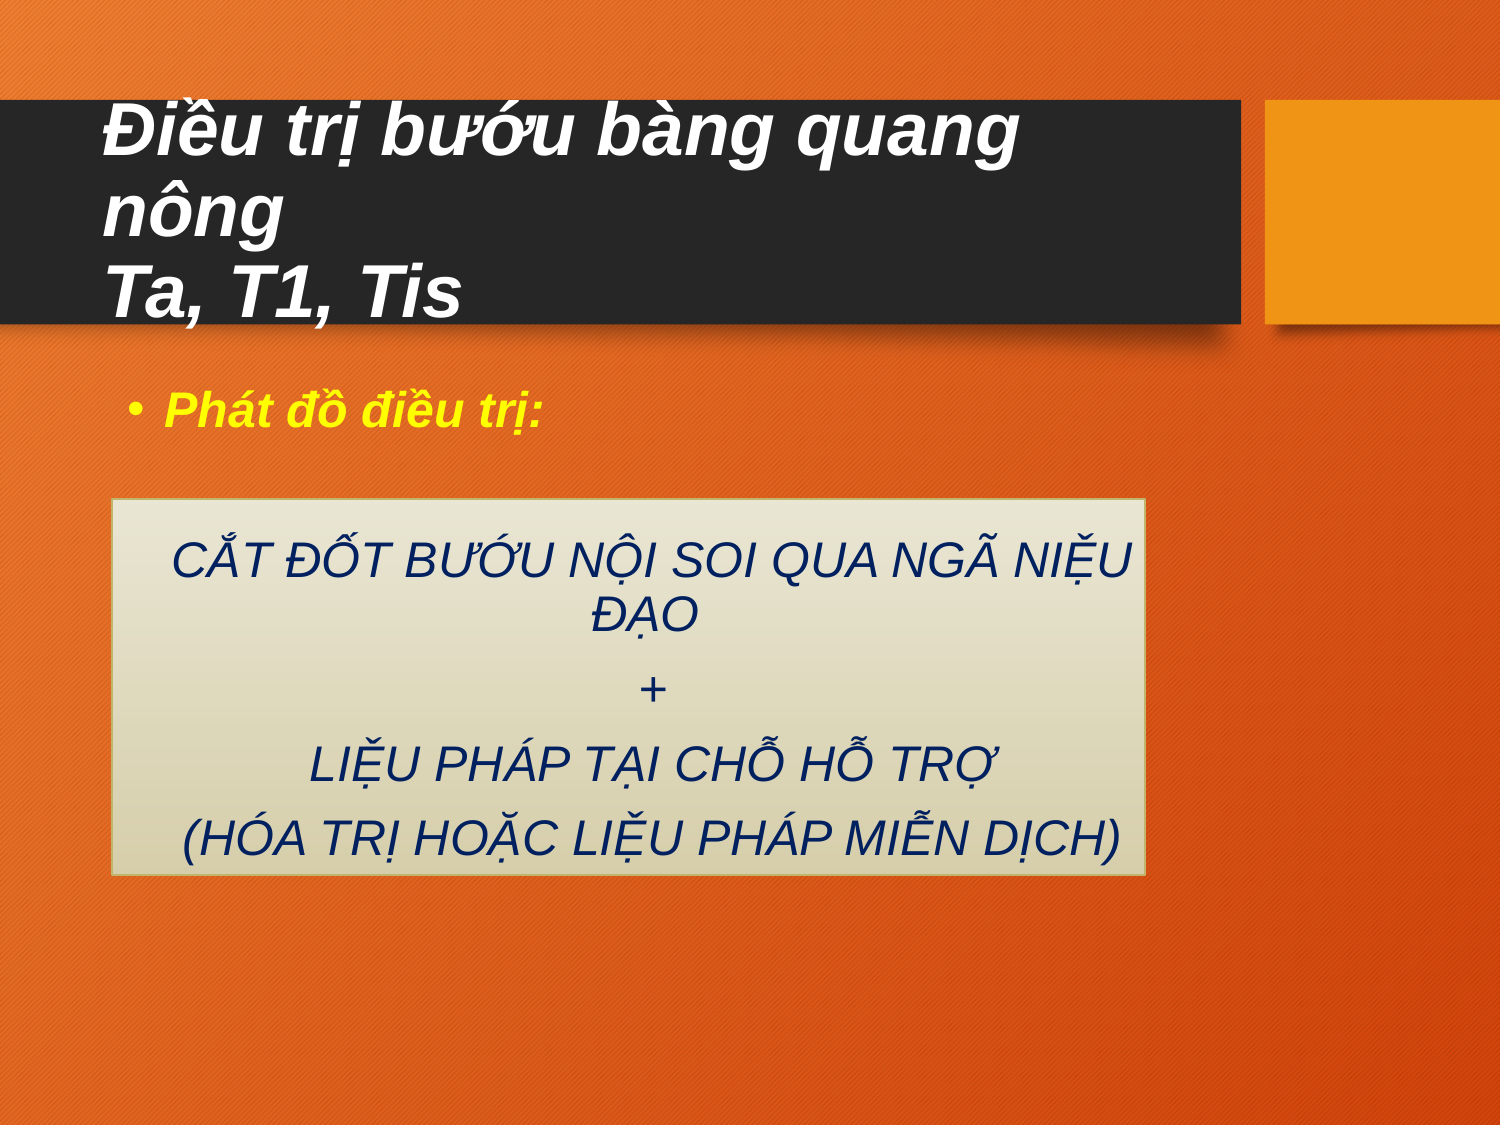

# Điều trị bướu bàng quang nông Ta, T1, Tis
Phát đồ điều trị:

CẮT ĐỐT BƯỚU NỘI SOI QUA NGÃ NIỆU ĐẠO
+
LIỆU PHÁP TẠI CHỖ HỖ TRỢ
(HÓA TRỊ HOẶC LIỆU PHÁP MIỄN DỊCH)